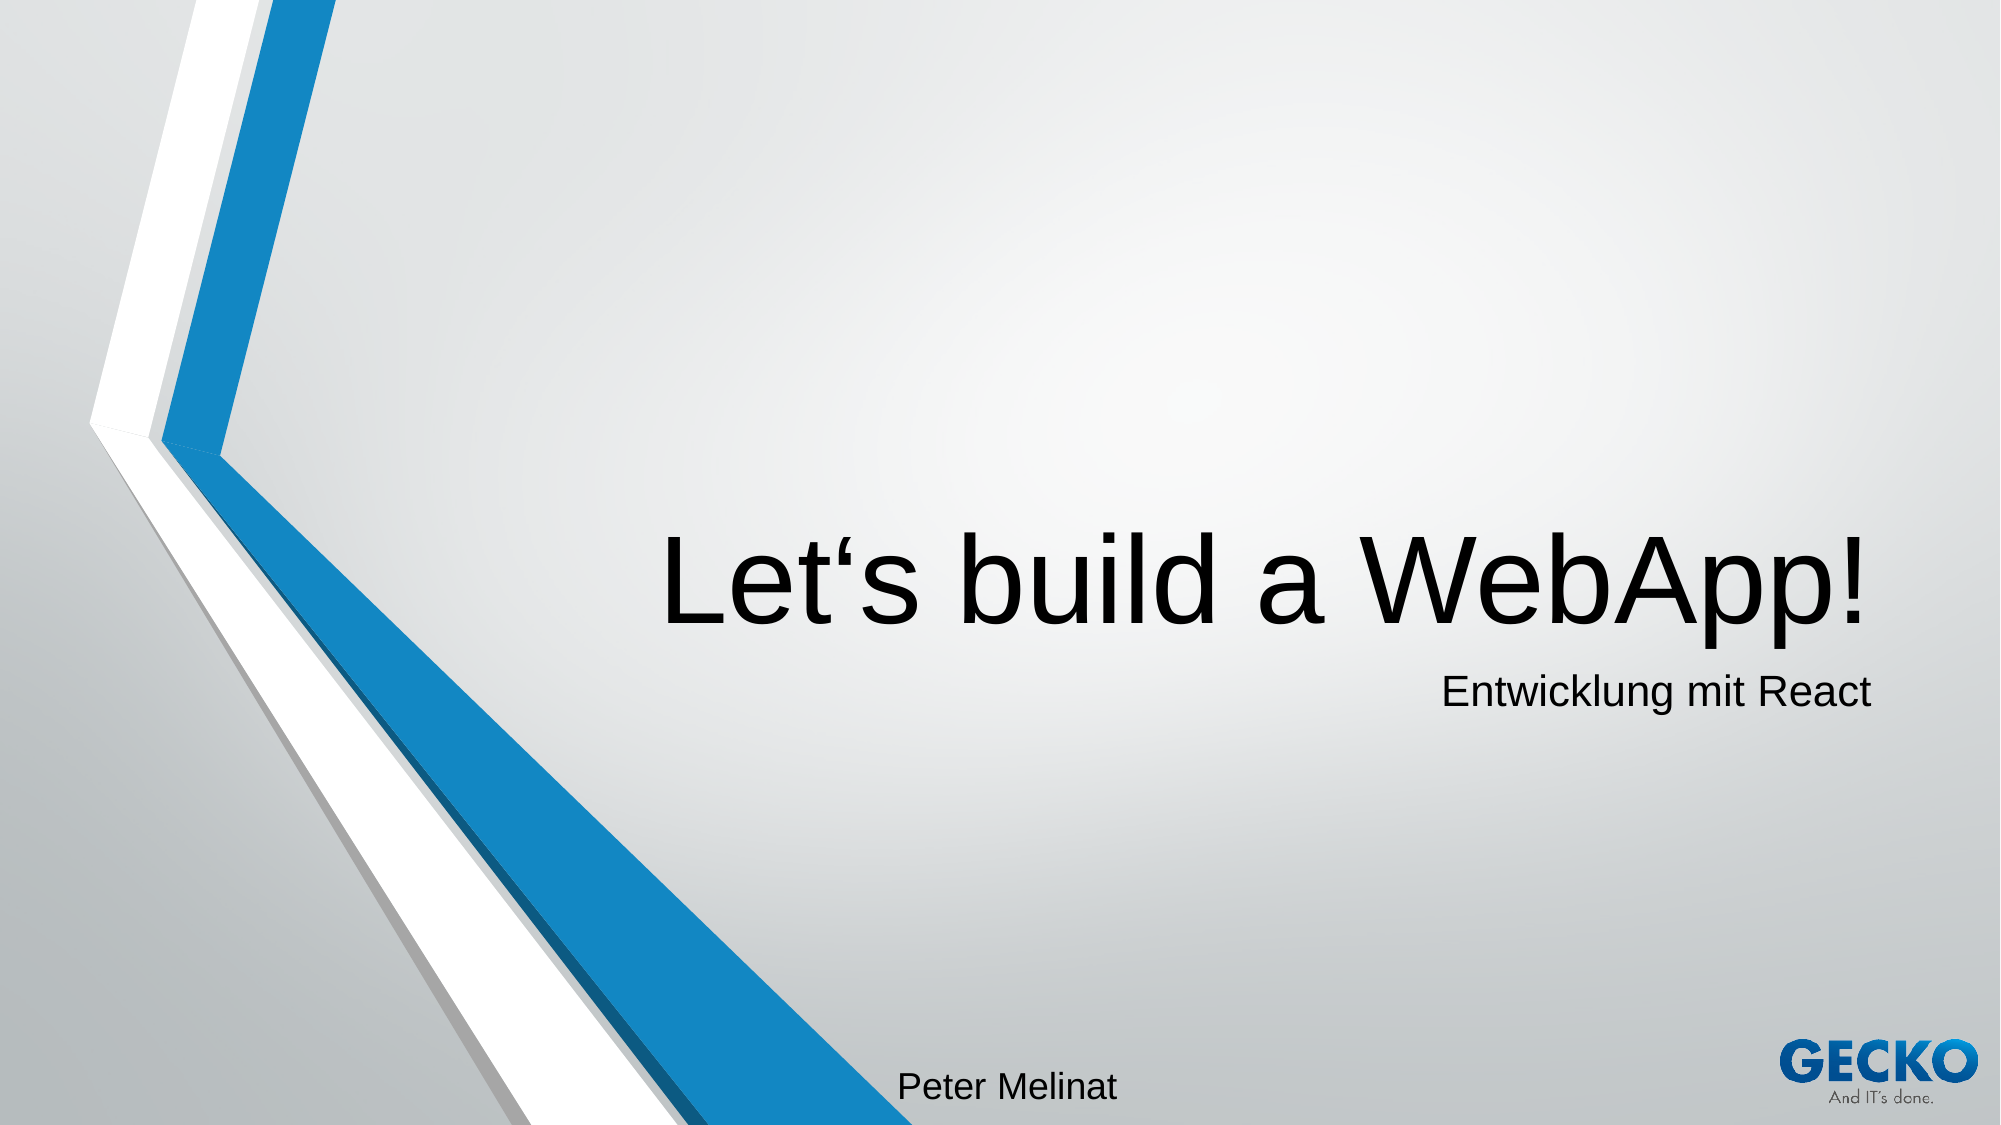

# Let‘s build a WebApp!
Entwicklung mit React
Peter Melinat